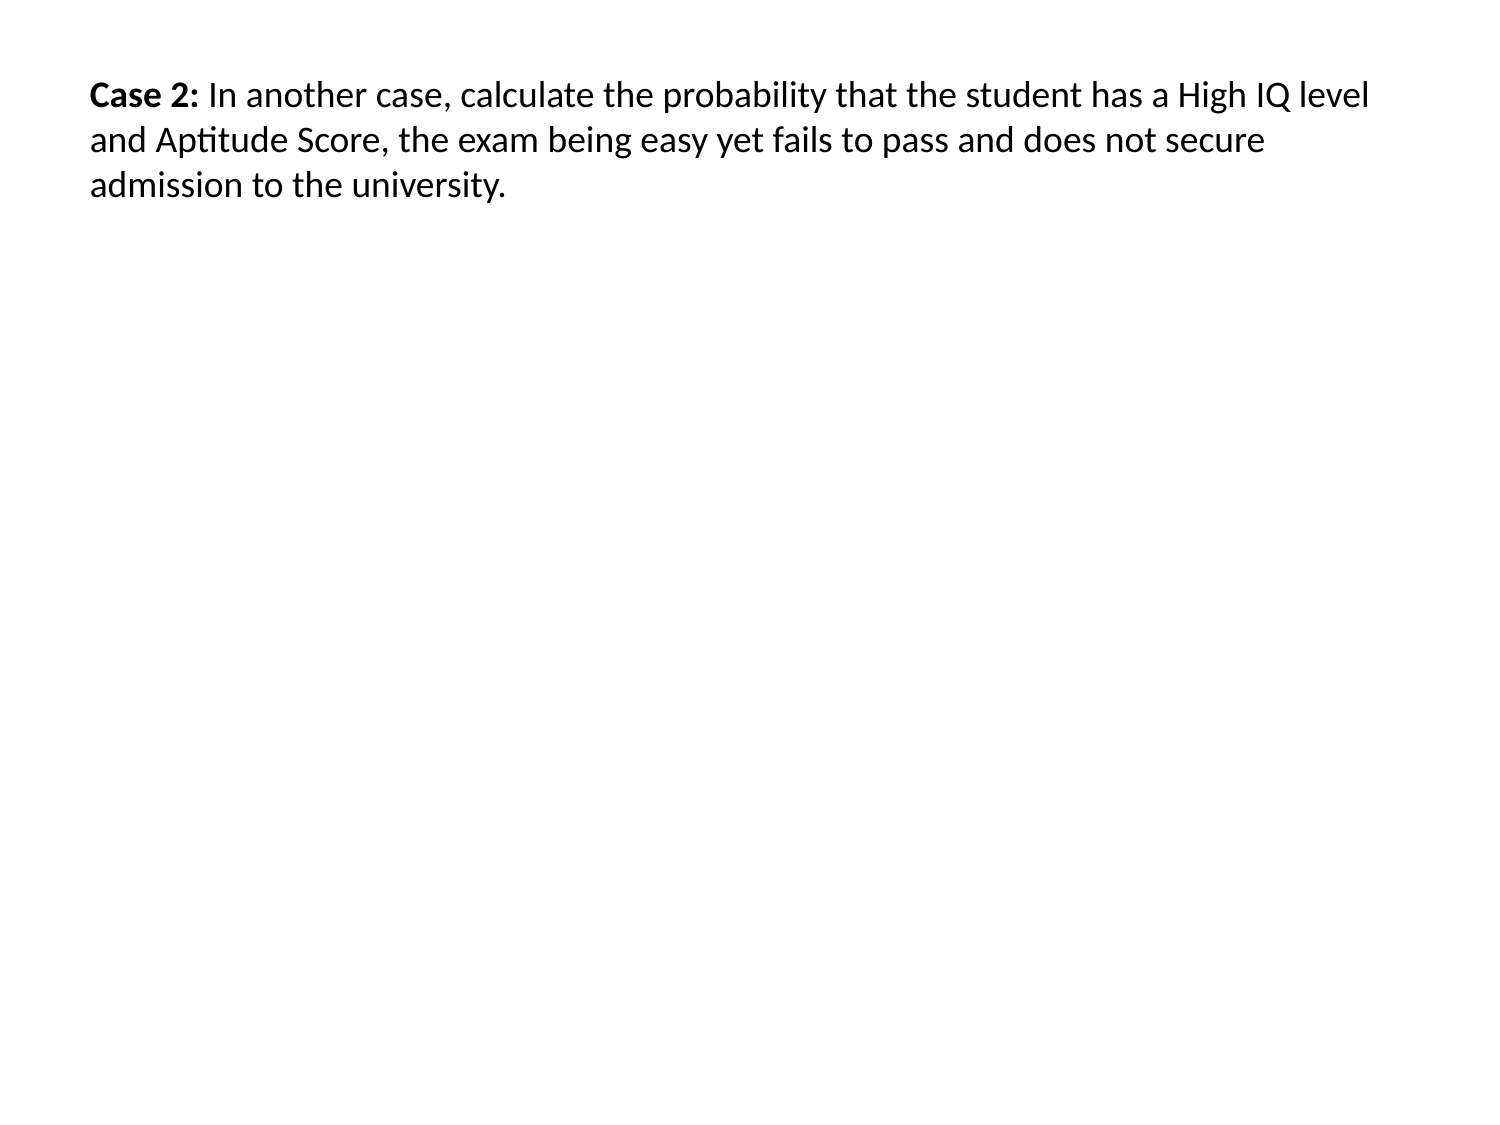

Case 2: In another case, calculate the probability that the student has a High IQ level and Aptitude Score, the exam being easy yet fails to pass and does not secure admission to the university.